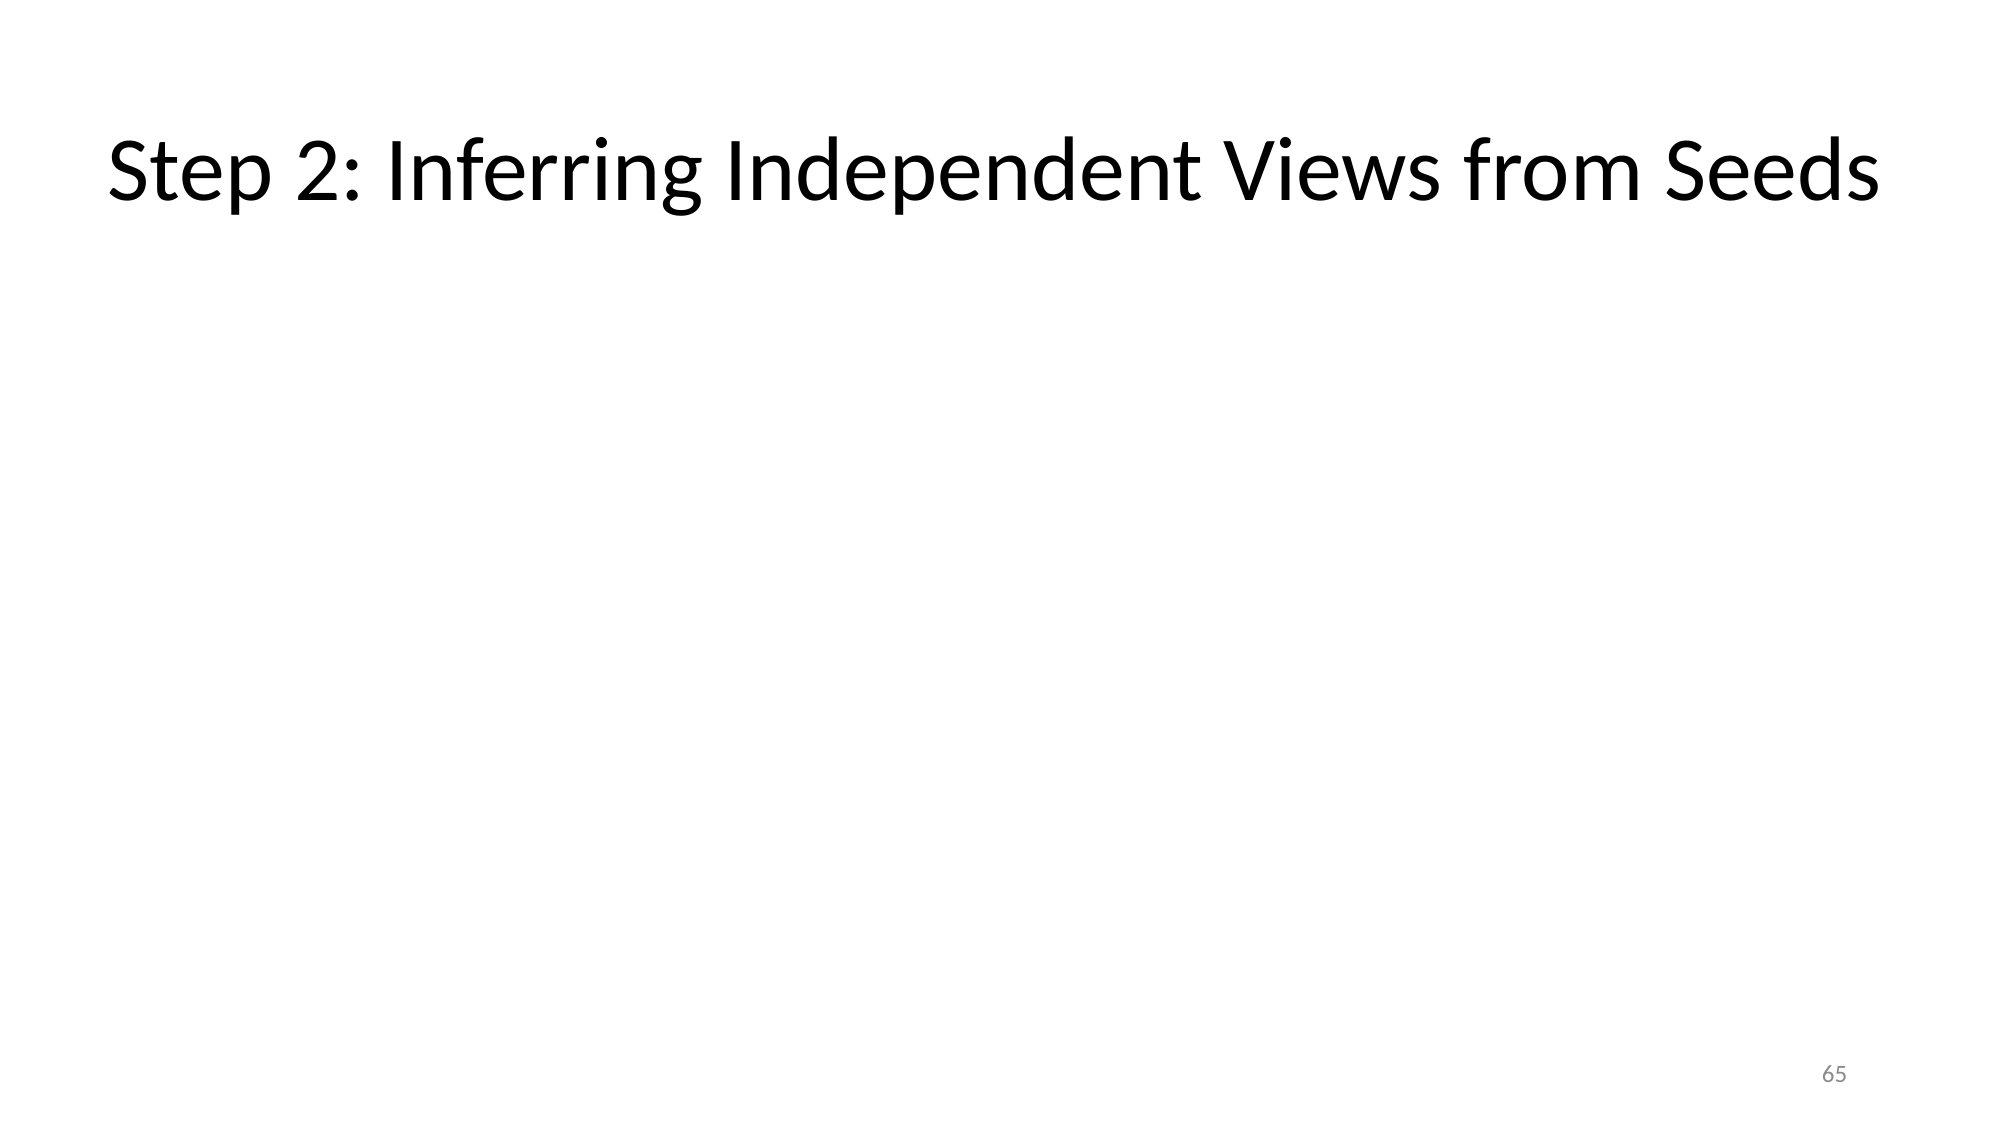

# Step 2: Inferring Independent Views from Seeds
65